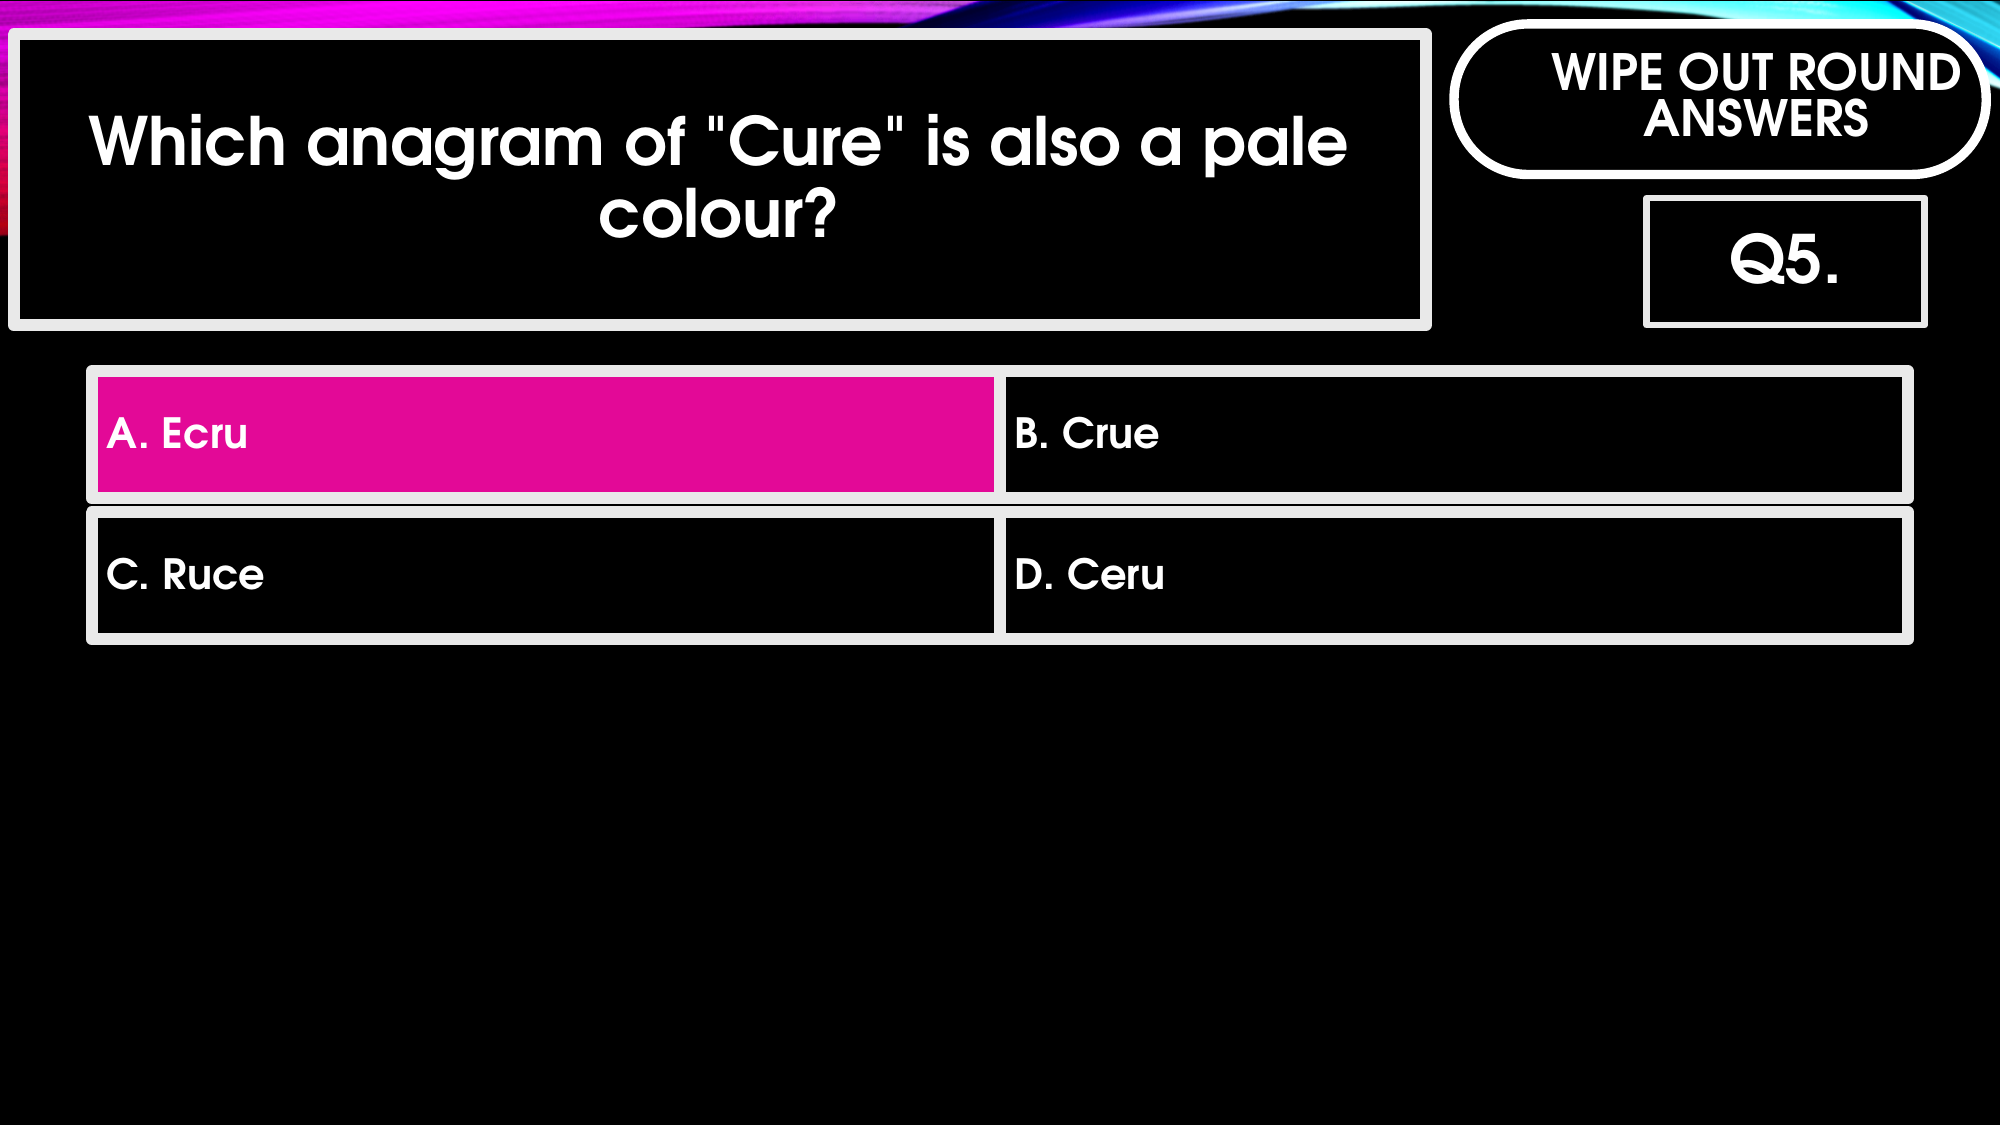

Which anagram of "Cure" is also a pale colour?
Q5.
A. Ecru
B. Crue
C. Ruce
D. Ceru